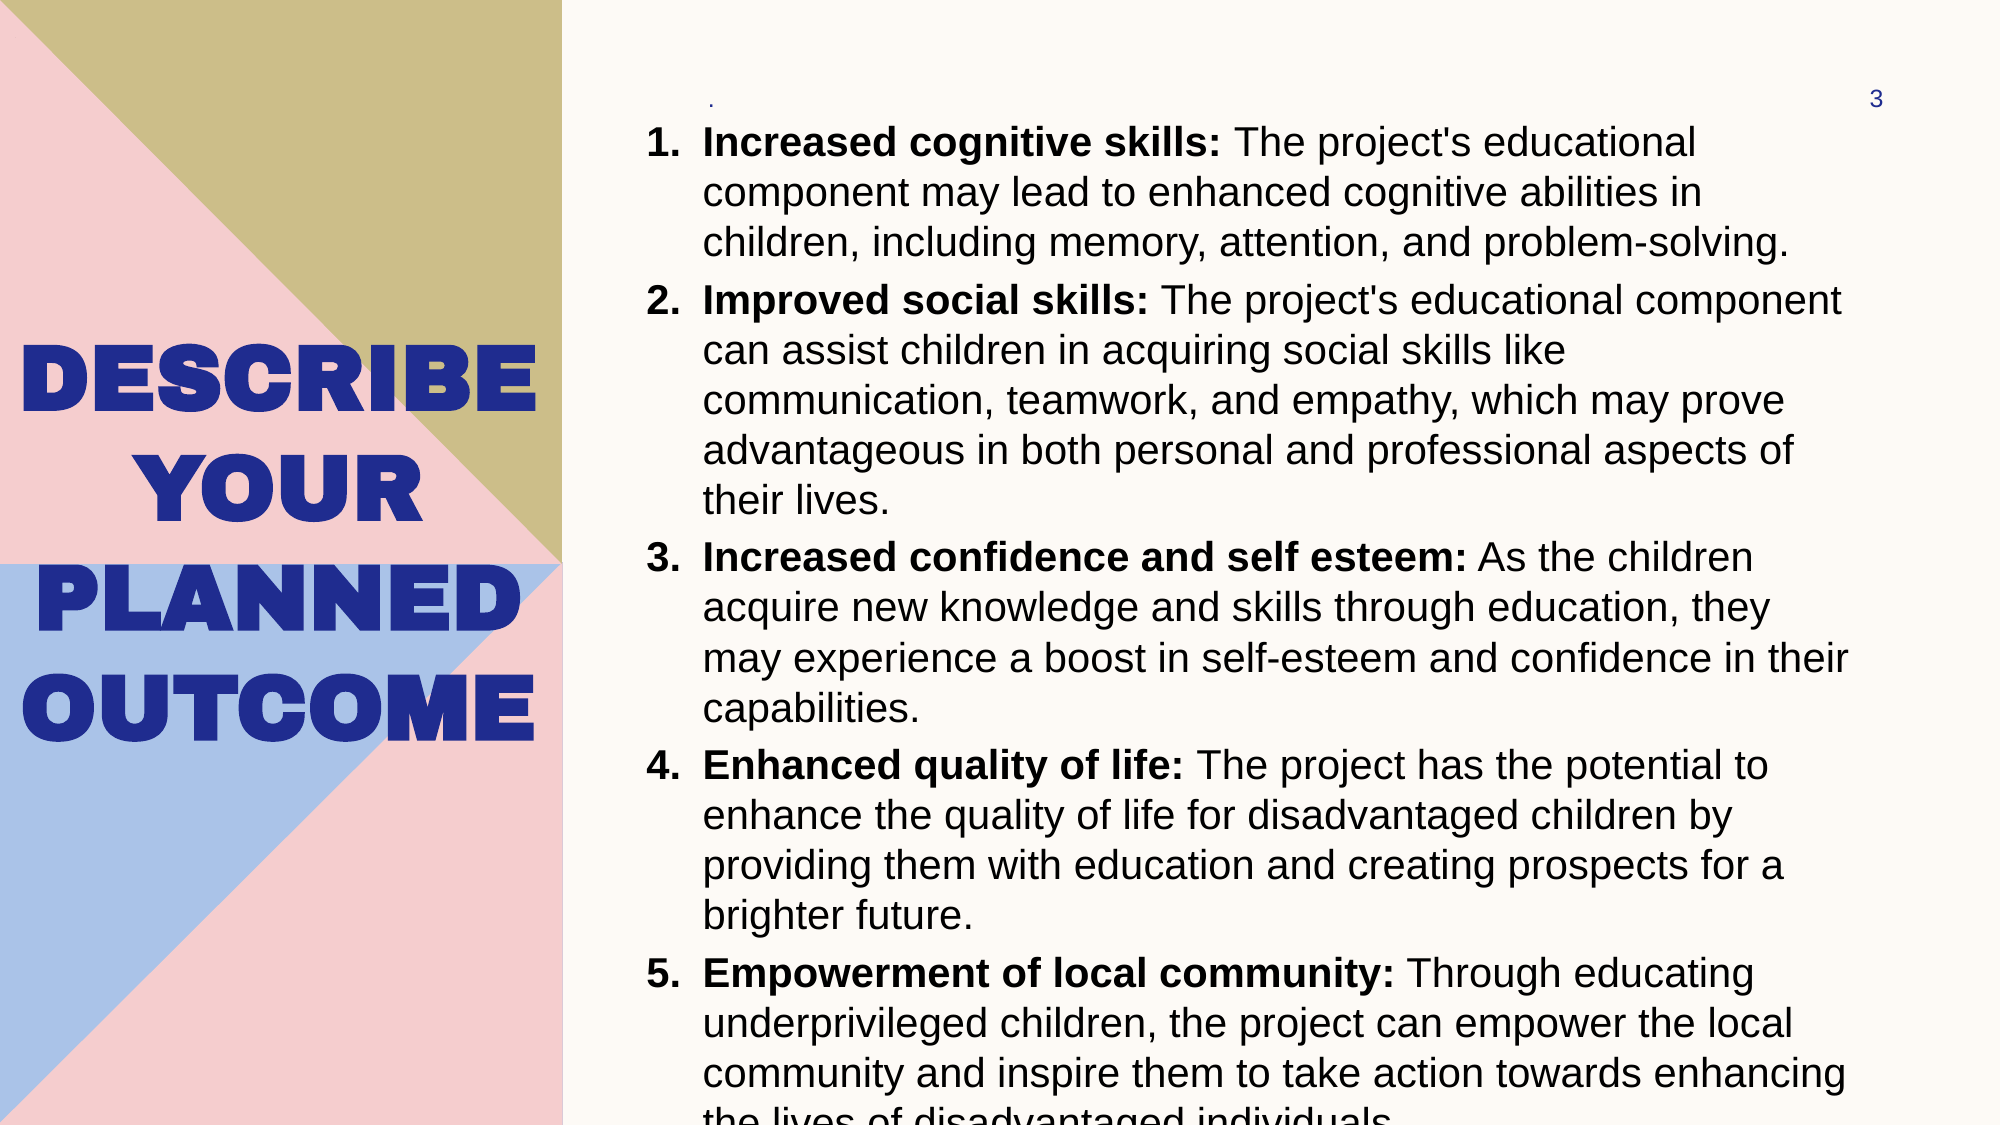

.
.
3
Increased cognitive skills: The project's educational component may lead to enhanced cognitive abilities in children, including memory, attention, and problem-solving.
Improved social skills: The project's educational component can assist children in acquiring social skills like communication, teamwork, and empathy, which may prove advantageous in both personal and professional aspects of their lives.
Increased confidence and self esteem: As the children acquire new knowledge and skills through education, they may experience a boost in self-esteem and confidence in their capabilities.
Enhanced quality of life: The project has the potential to enhance the quality of life for disadvantaged children by providing them with education and creating prospects for a brighter future.
Empowerment of local community: Through educating underprivileged children, the project can empower the local community and inspire them to take action towards enhancing the lives of disadvantaged individuals.

# Describe your Planned Outcome